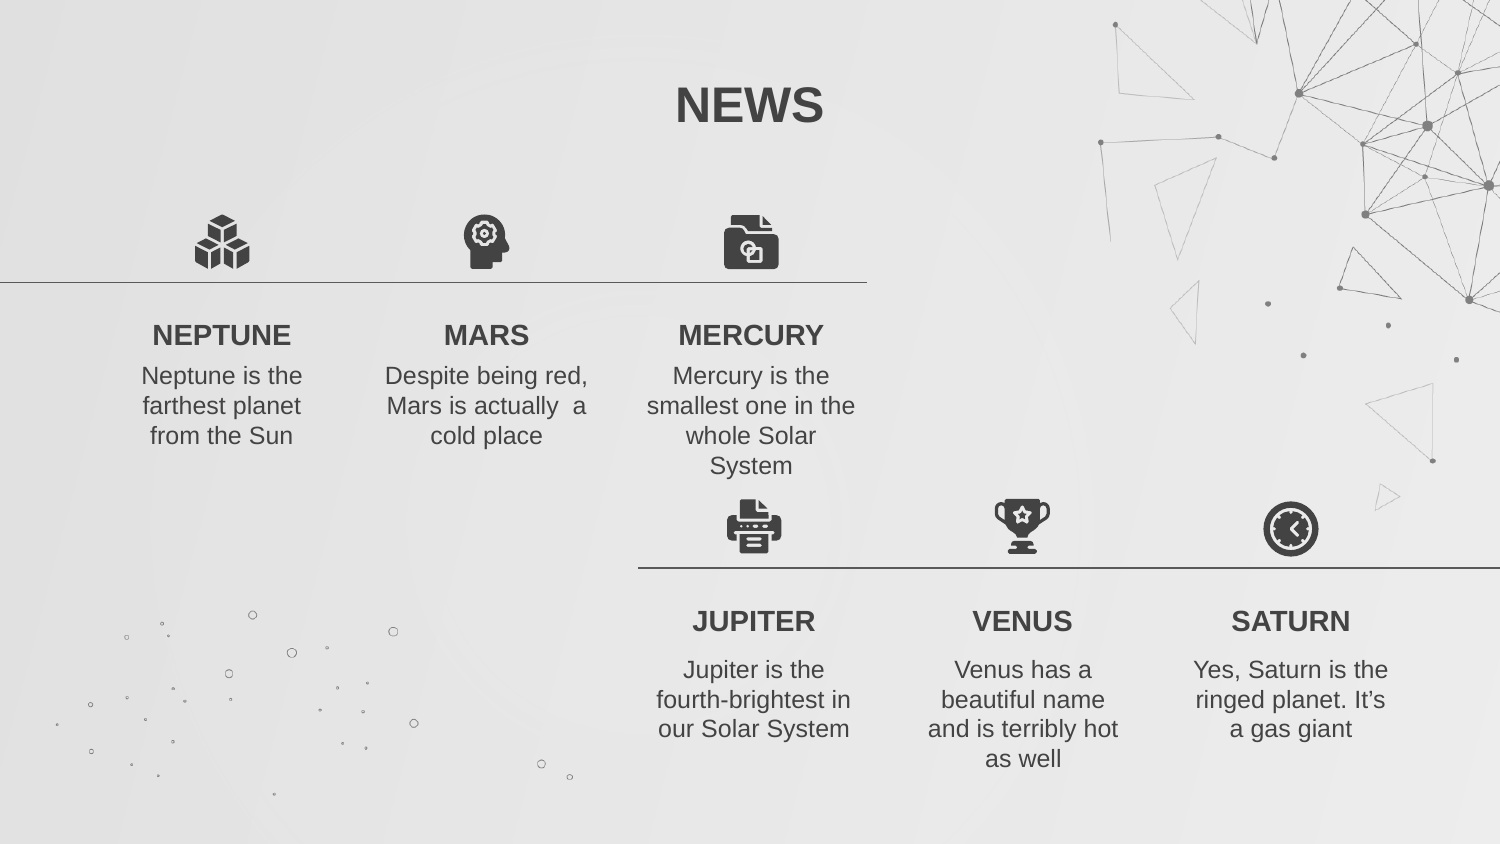

# NEWS

NEPTUNE
MARS
MERCURY
Neptune is the farthest planet from the Sun
Despite being red, Mars is actually  a cold place
Mercury is the smallest one in the whole Solar System

JUPITER
VENUS
SATURN
Jupiter is the fourth-brightest in our Solar System
Venus has a beautiful name and is terribly hot as well
Yes, Saturn is the ringed planet. It’s a gas giant